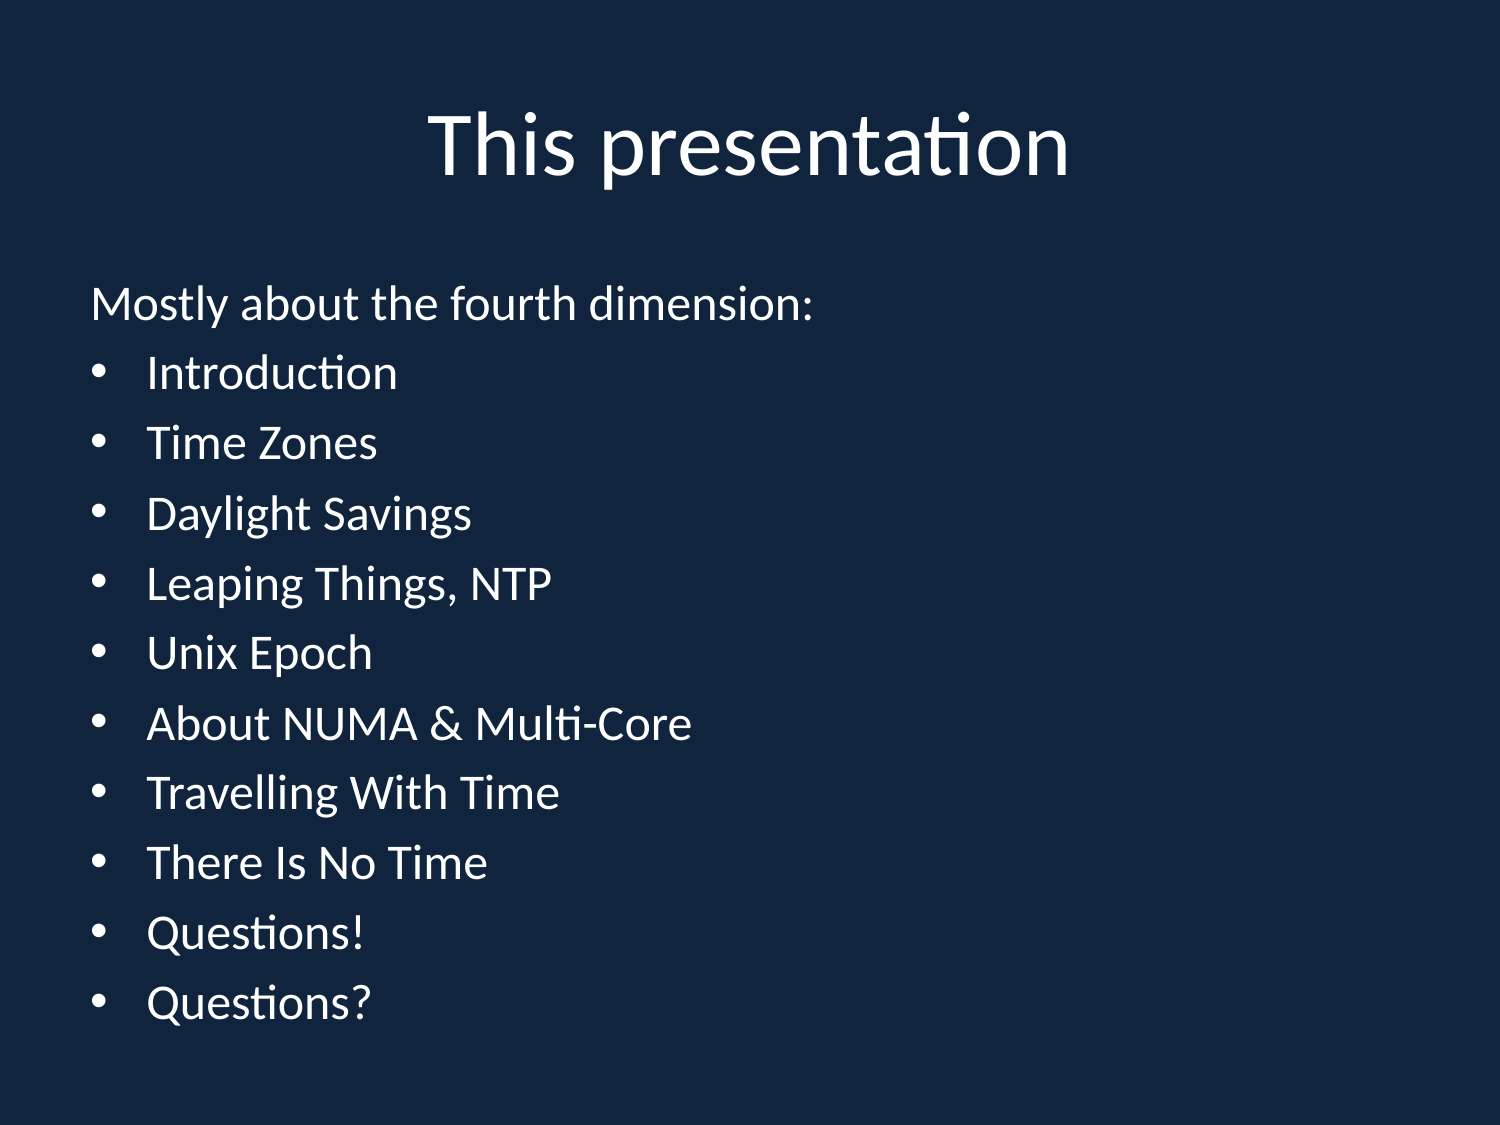

# This presentation
Mostly about the fourth dimension:
Introduction
Time Zones
Daylight Savings
Leaping Things, NTP
Unix Epoch
About NUMA & Multi-Core
Travelling With Time
There Is No Time
Questions!
Questions?